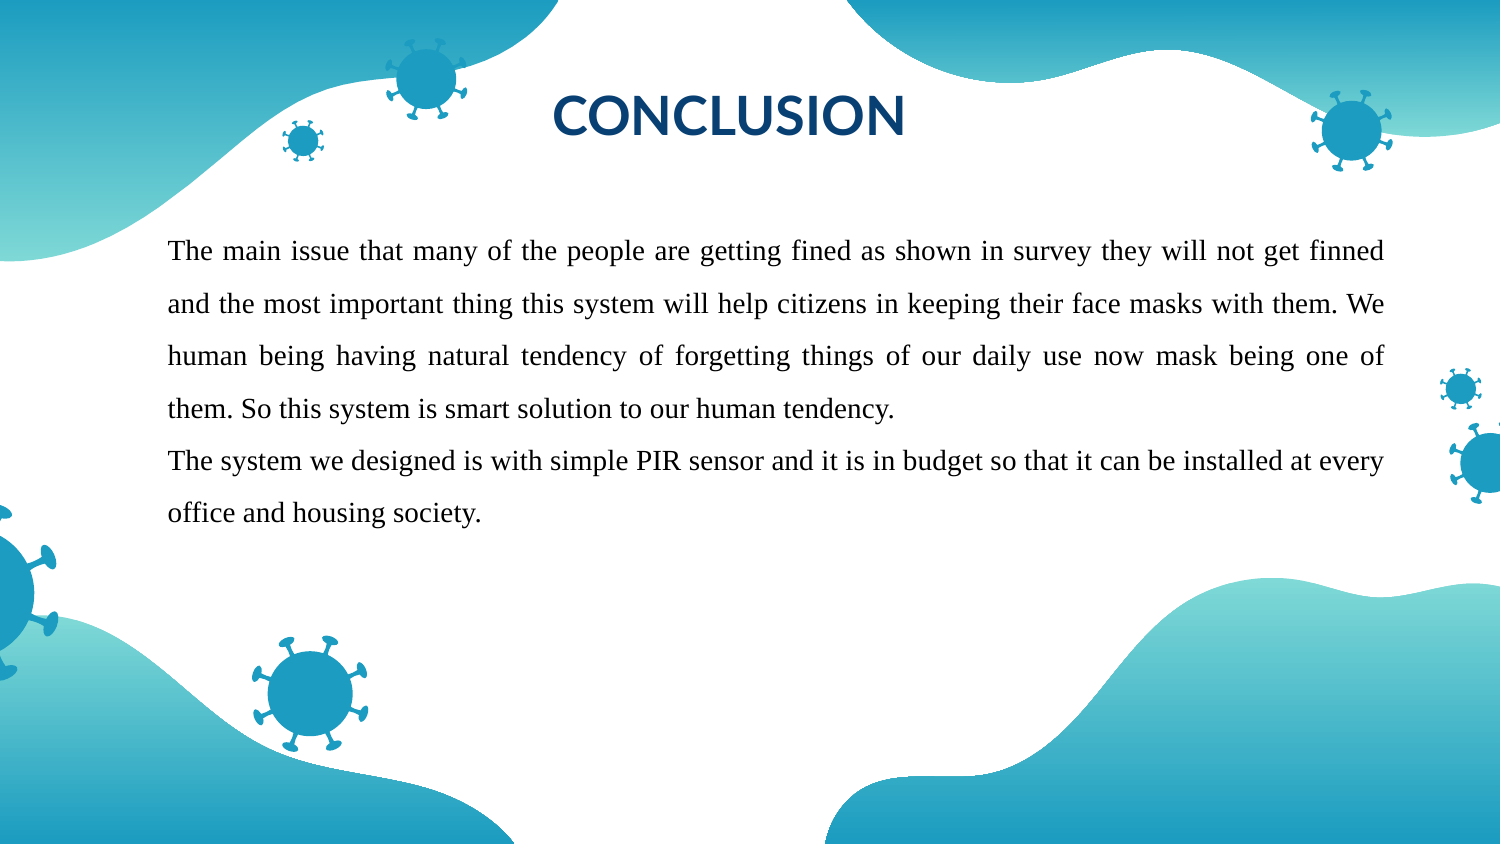

# CONCLUSION
The main issue that many of the people are getting fined as shown in survey they will not get finned and the most important thing this system will help citizens in keeping their face masks with them. We human being having natural tendency of forgetting things of our daily use now mask being one of them. So this system is smart solution to our human tendency.
The system we designed is with simple PIR sensor and it is in budget so that it can be installed at every office and housing society.